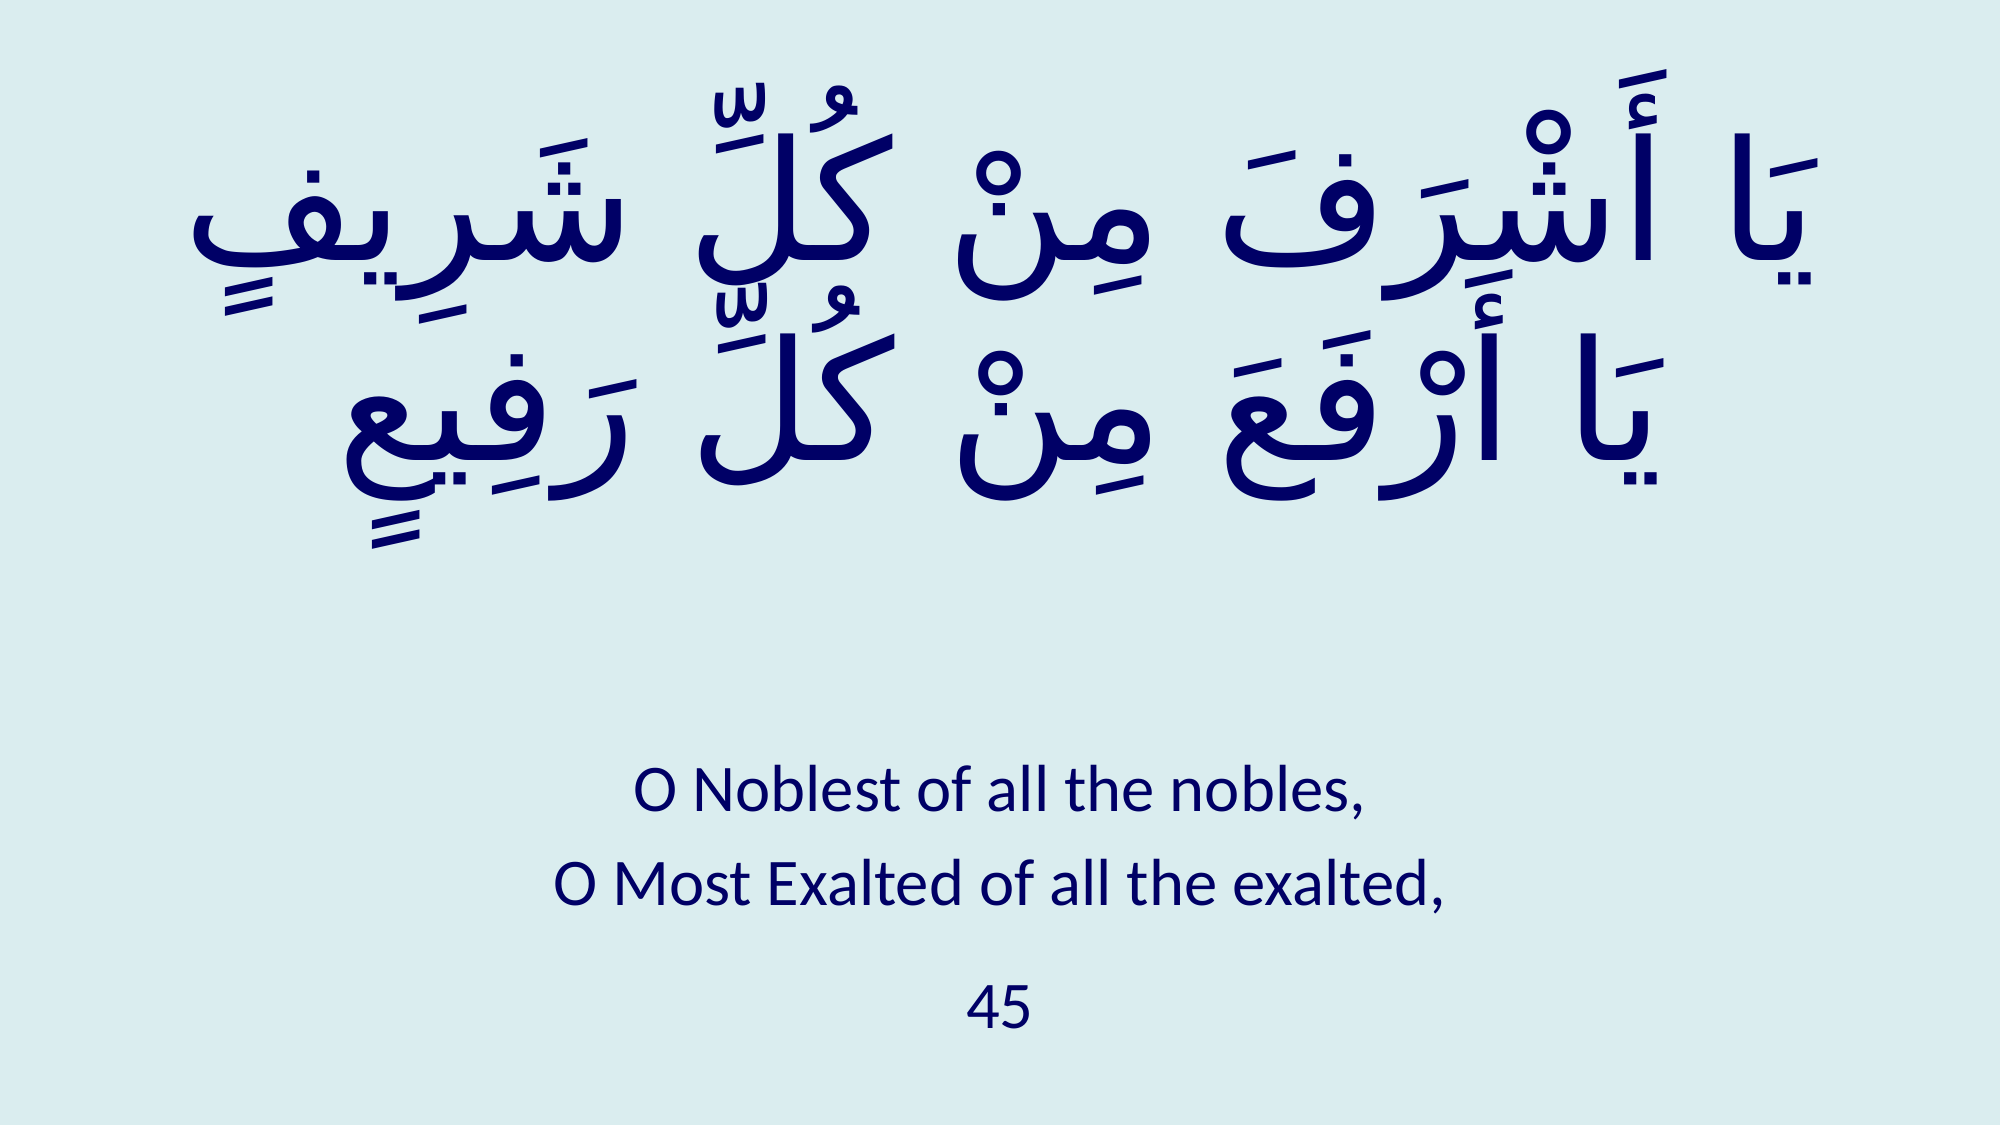

# يَا أَشْرَفَ مِنْ كُلِّ شَرِيفٍ يَا أَرْفَعَ مِنْ كُلِّ رَفِيعٍ
O Noblest of all the nobles,
O Most Exalted of all the exalted,
45